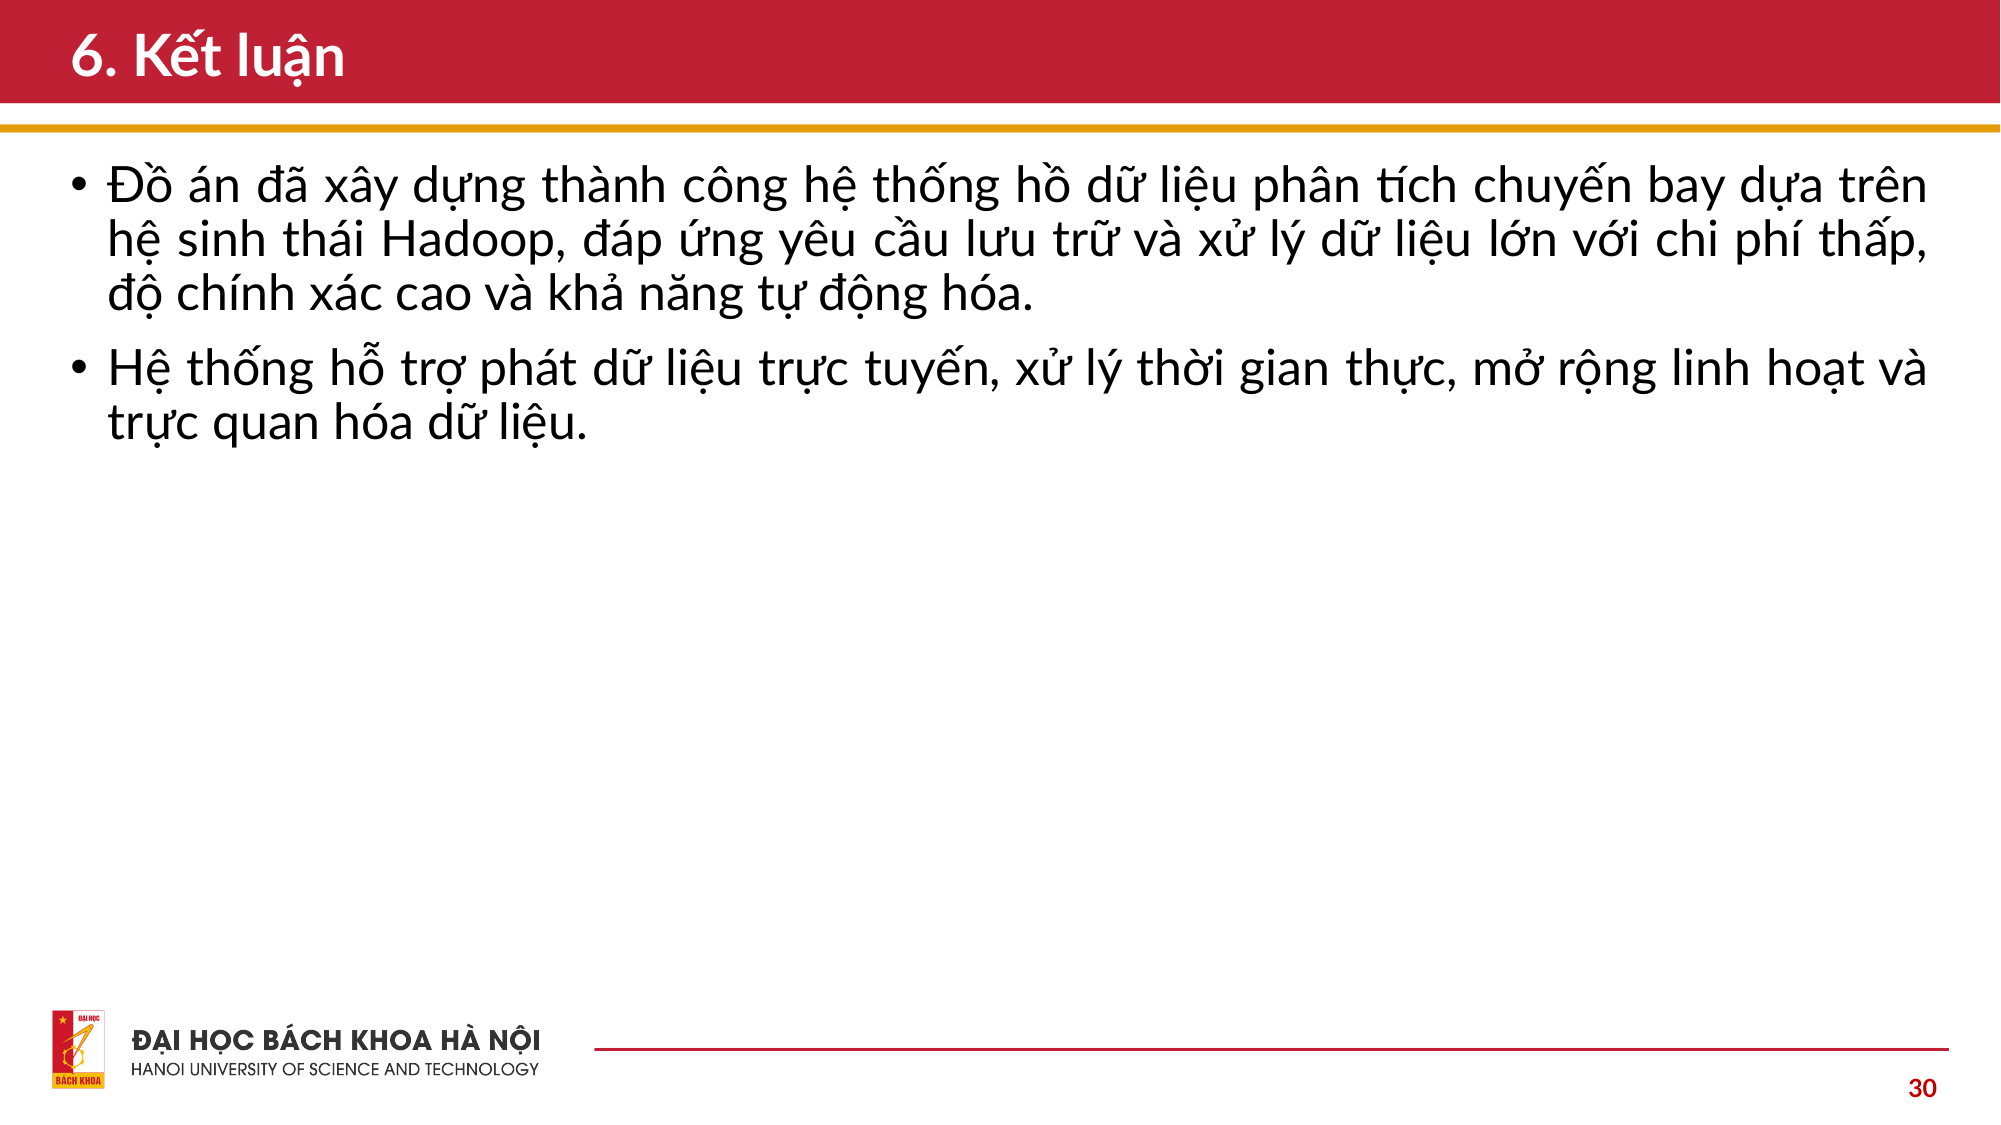

# 6. Kết luận
Đồ án đã xây dựng thành công hệ thống hồ dữ liệu phân tích chuyến bay dựa trên hệ sinh thái Hadoop, đáp ứng yêu cầu lưu trữ và xử lý dữ liệu lớn với chi phí thấp, độ chính xác cao và khả năng tự động hóa.
Hệ thống hỗ trợ phát dữ liệu trực tuyến, xử lý thời gian thực, mở rộng linh hoạt và trực quan hóa dữ liệu.
30